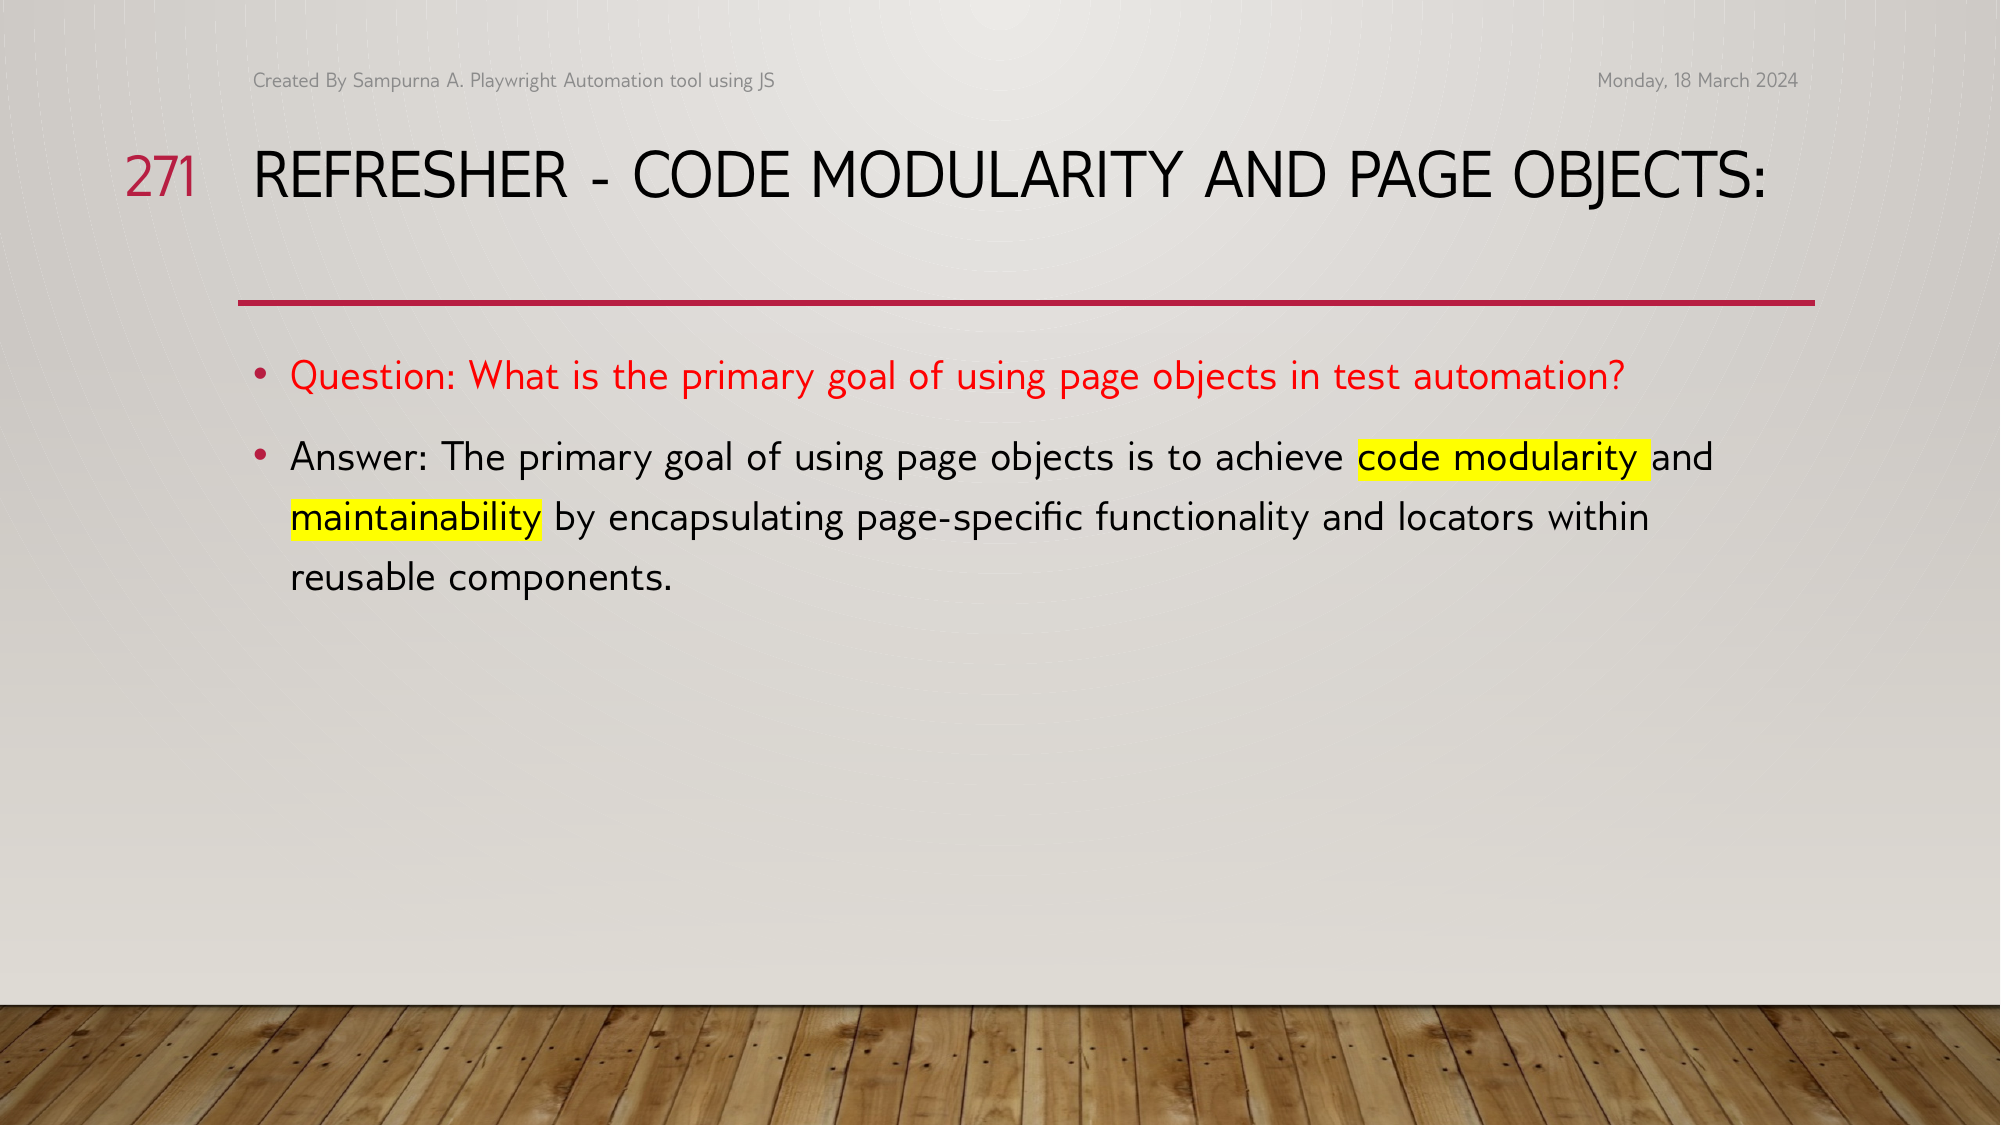

Created By Sampurna A. Playwright Automation tool using JS
Monday, 18 March 2024
271
# refresher - Code Modularity and Page Objects:
Question: What is the primary goal of using page objects in test automation?
Answer: The primary goal of using page objects is to achieve code modularity and maintainability by encapsulating page-specific functionality and locators within reusable components.